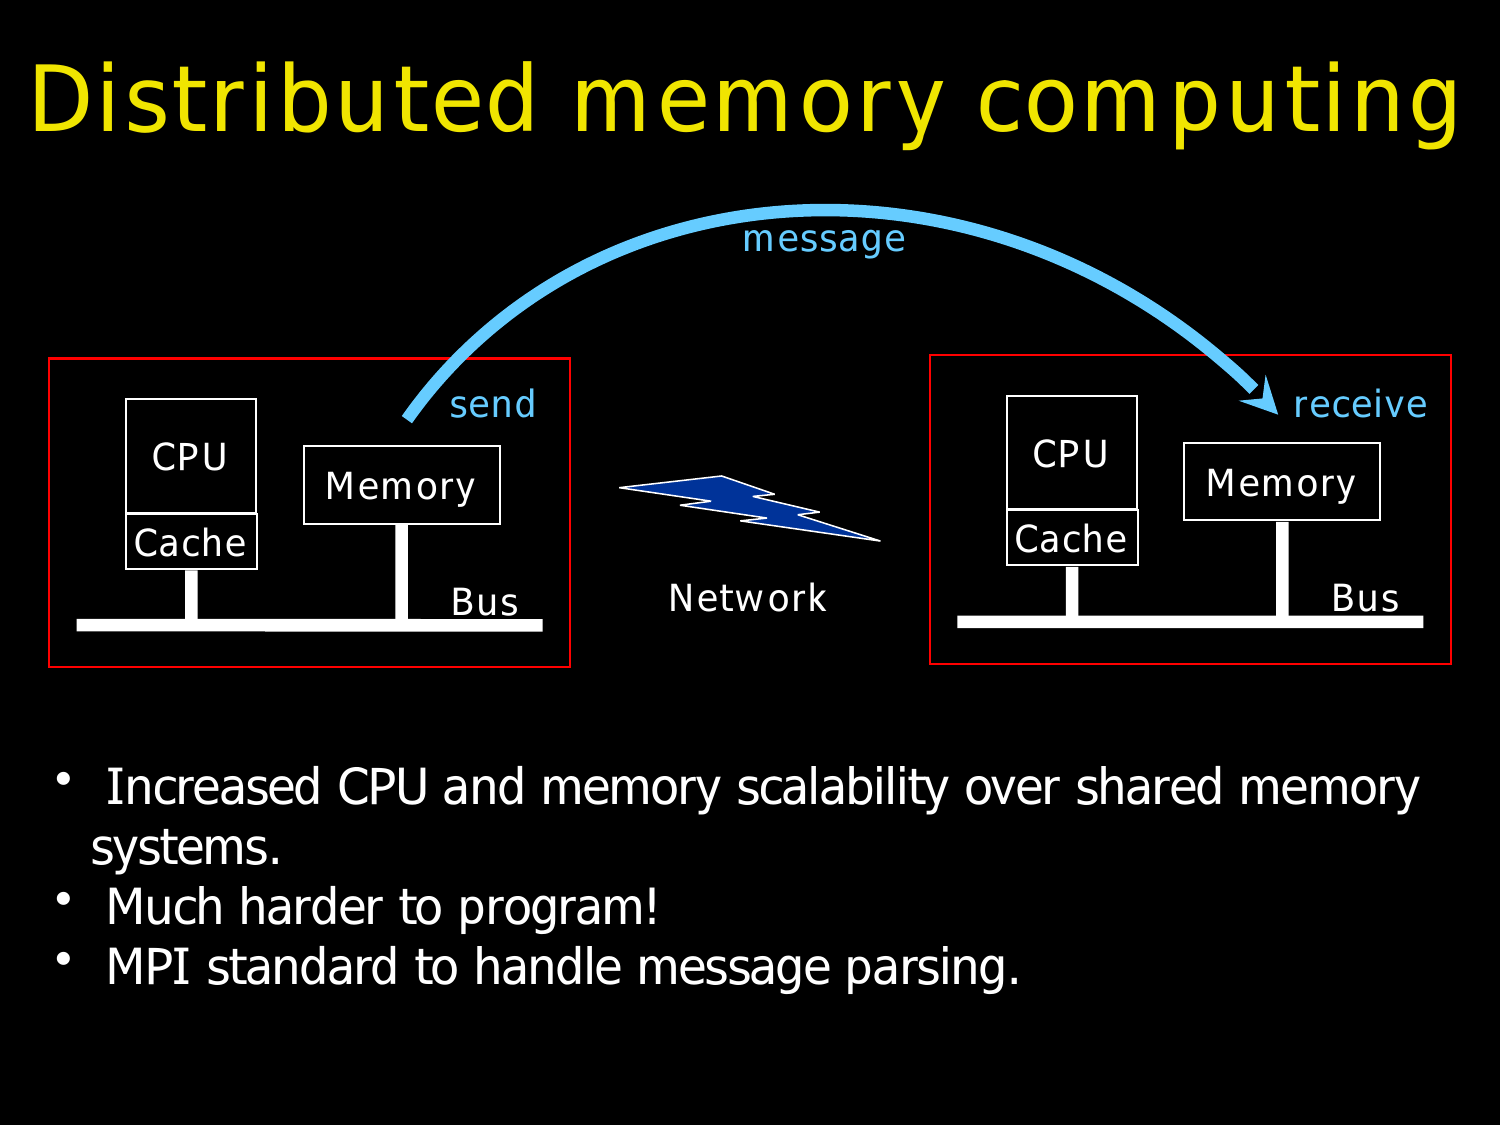

# Distributed memory computing

message
send
receive

CPU
Cache

Memory

Bus

CPU
Cache

Memory

Bus

Network
 Increased CPU and memory scalability over shared memory systems.
 Much harder to program!
 MPI standard to handle message parsing.